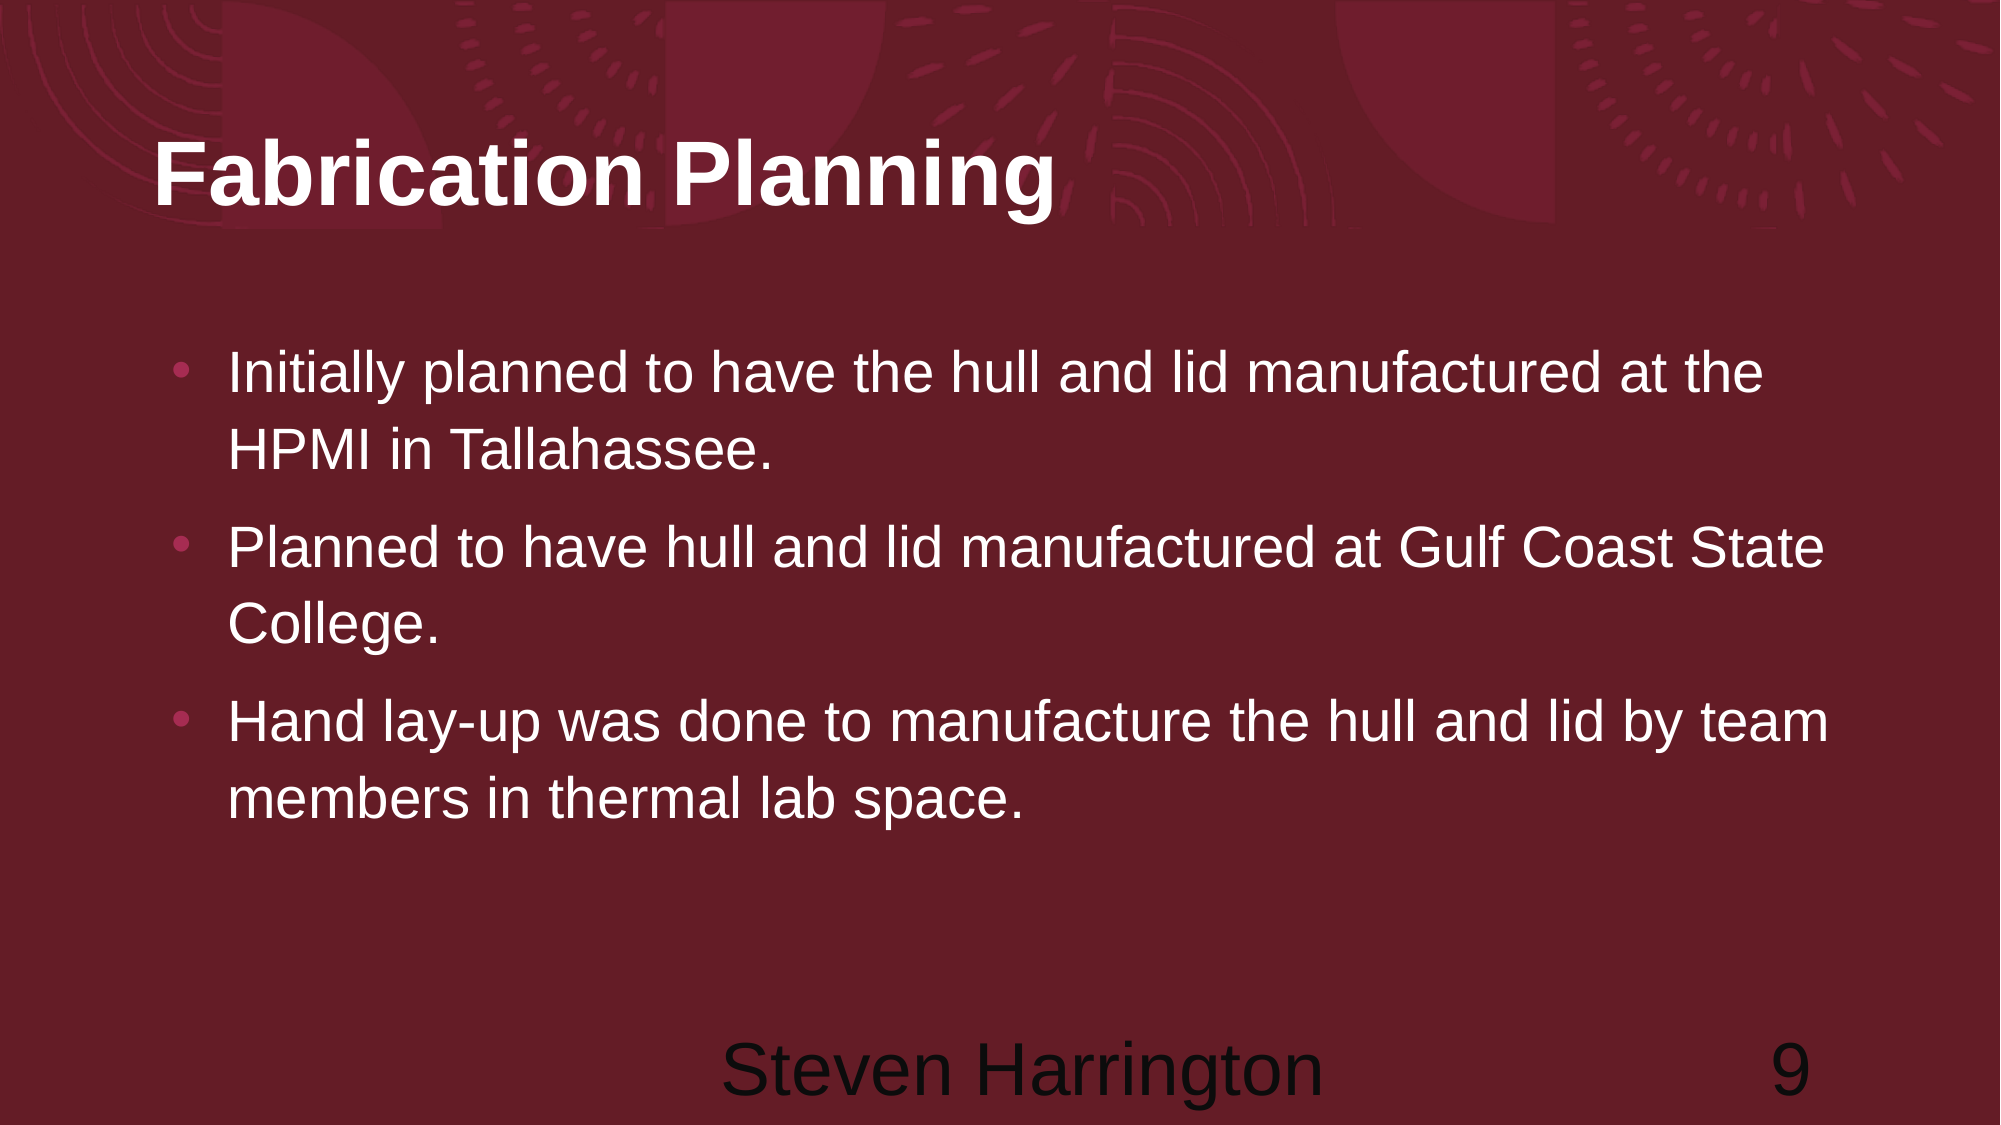

# Fabrication Planning
Initially planned to have the hull and lid manufactured at the HPMI in Tallahassee.
Planned to have hull and lid manufactured at Gulf Coast State College.
Hand lay-up was done to manufacture the hull and lid by team members in thermal lab space.
Steven Harrington			9